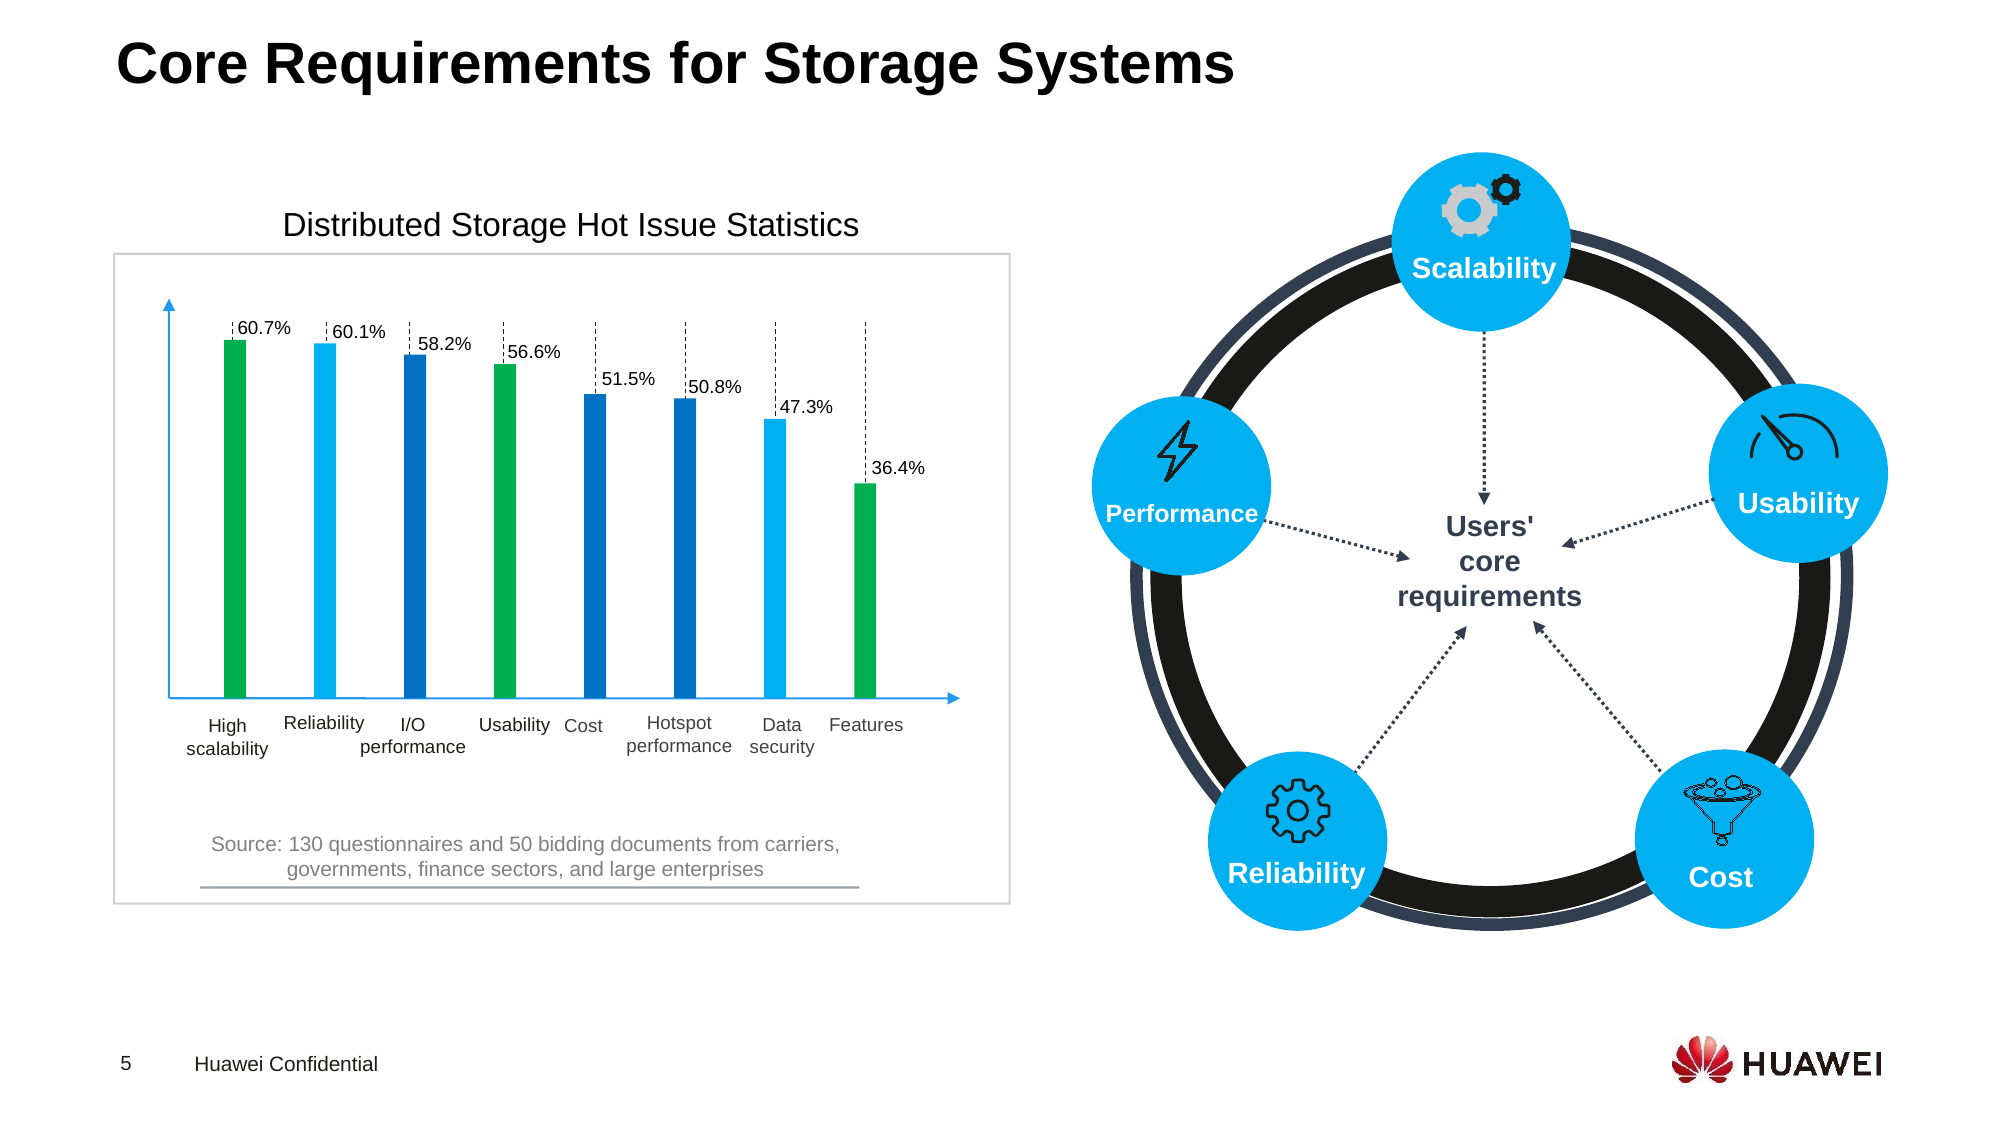

# Core Requirements for Storage Systems

Scalability

Distributed Storage Hot Issue Statistics

60.7%
60.1%
58.2%

56.6%

51.5%

50.8%

Usability
47.3%

Performance

36.4%
Users'
core requirements

Reliability
Hotspot performance
Usability
Data security
Features
I/O performance
Cost
High scalability

Cost

Reliability
Source: 130 questionnaires and 50 bidding documents from carriers, governments, finance sectors, and large enterprises